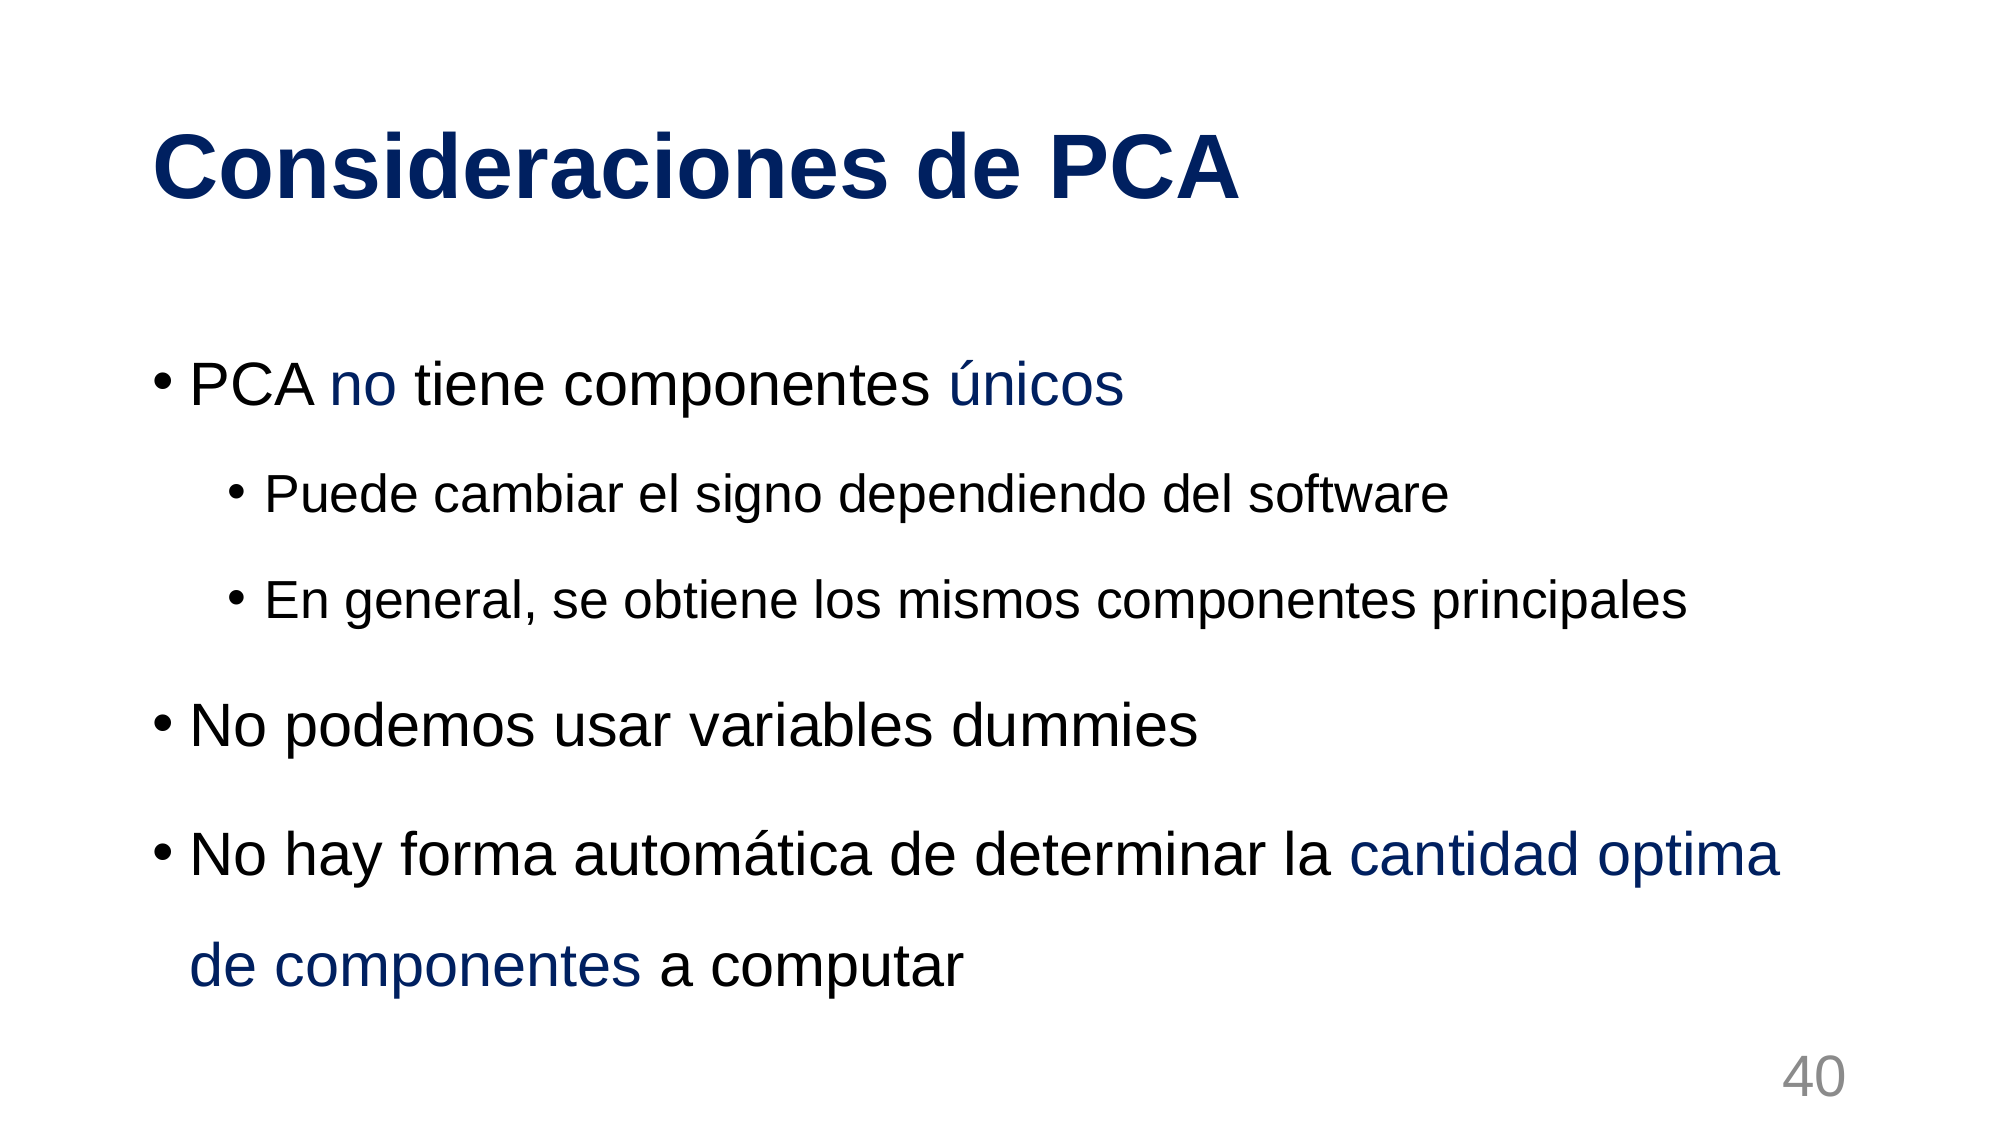

# Consideraciones de PCA
PCA no tiene componentes únicos
Puede cambiar el signo dependiendo del software
En general, se obtiene los mismos componentes principales
No podemos usar variables dummies
No hay forma automática de determinar la cantidad optima de componentes a computar

40